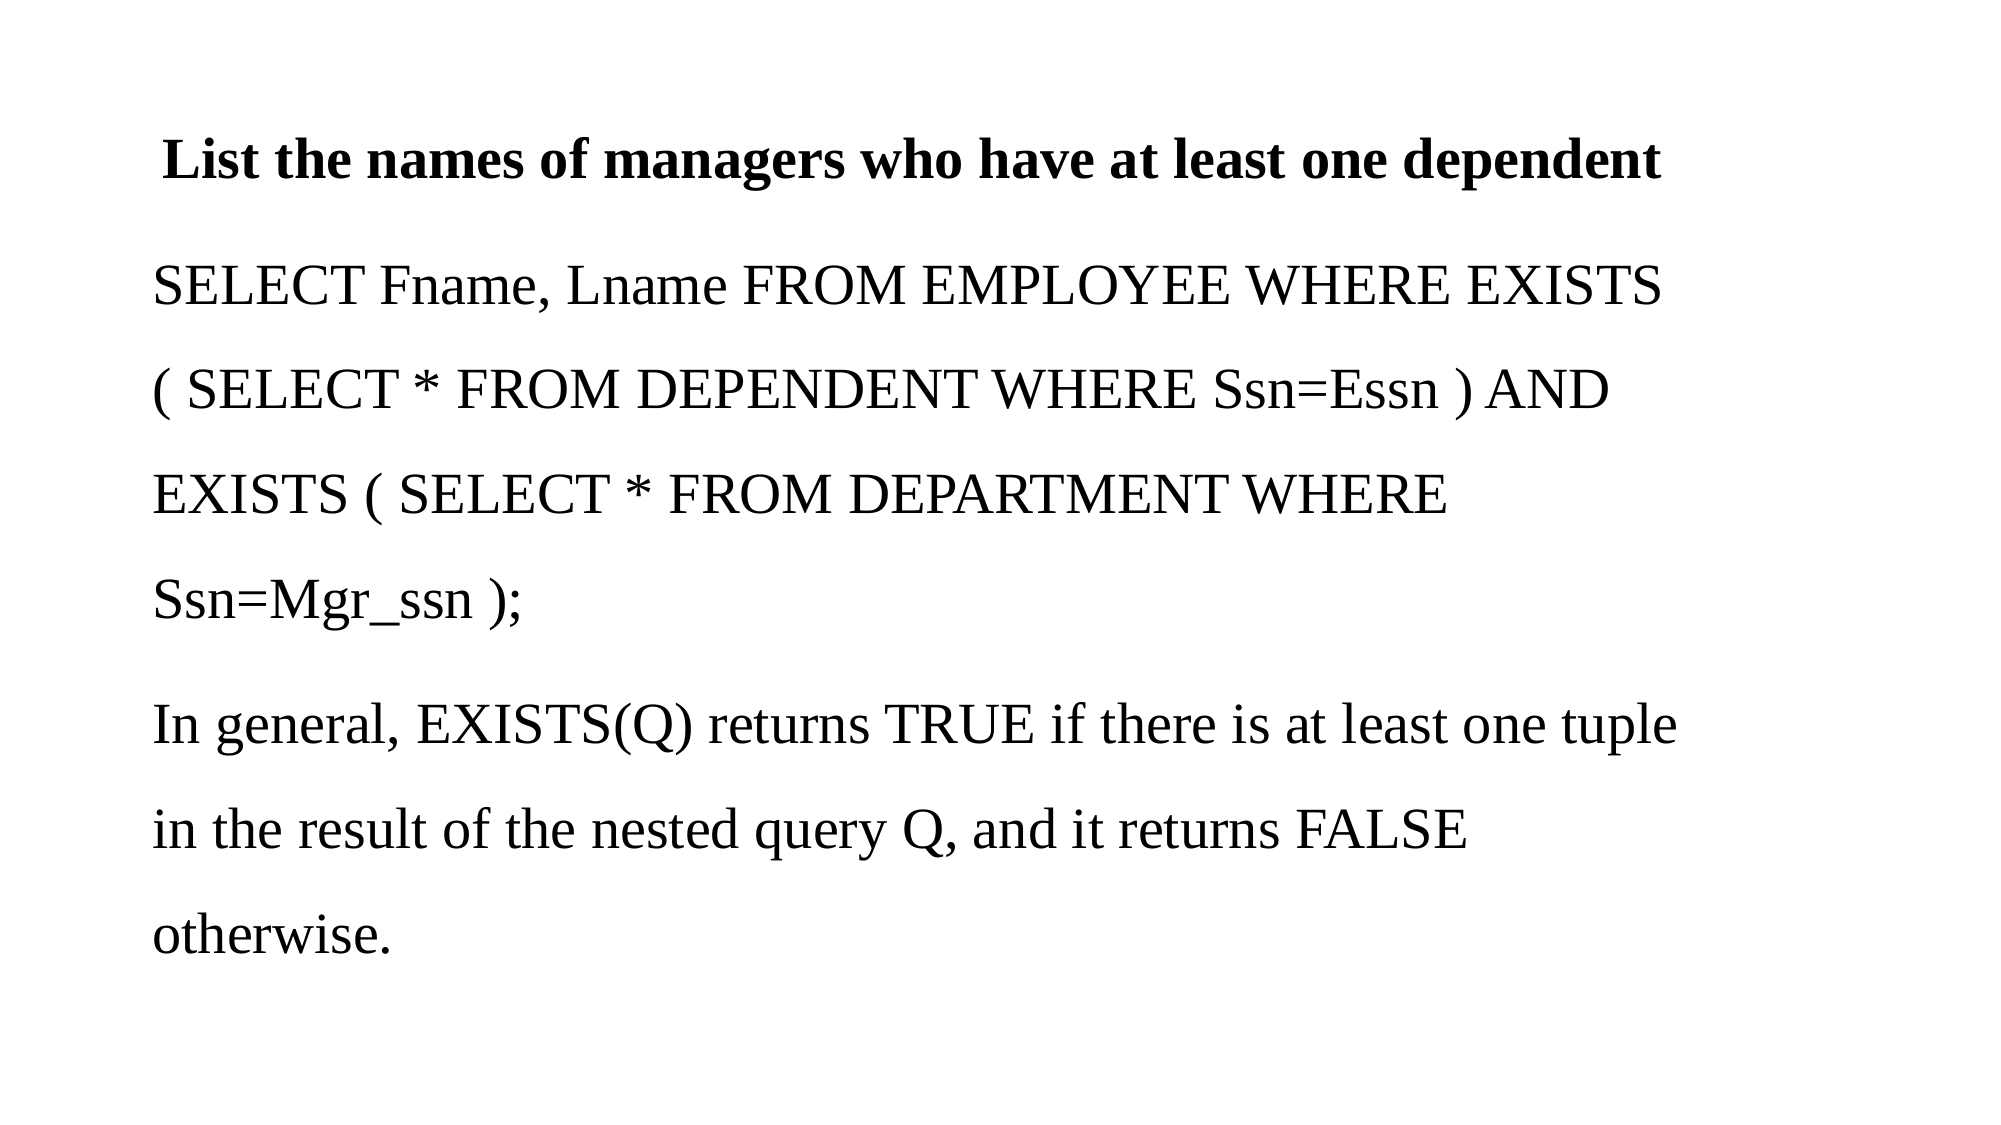

List the names of managers who have at least one dependent
SELECT Fname, Lname FROM EMPLOYEE WHERE EXISTS ( SELECT * FROM DEPENDENT WHERE Ssn=Essn ) AND EXISTS ( SELECT * FROM DEPARTMENT WHERE Ssn=Mgr_ssn );
In general, EXISTS(Q) returns TRUE if there is at least one tuple in the result of the nested query Q, and it returns FALSE otherwise.